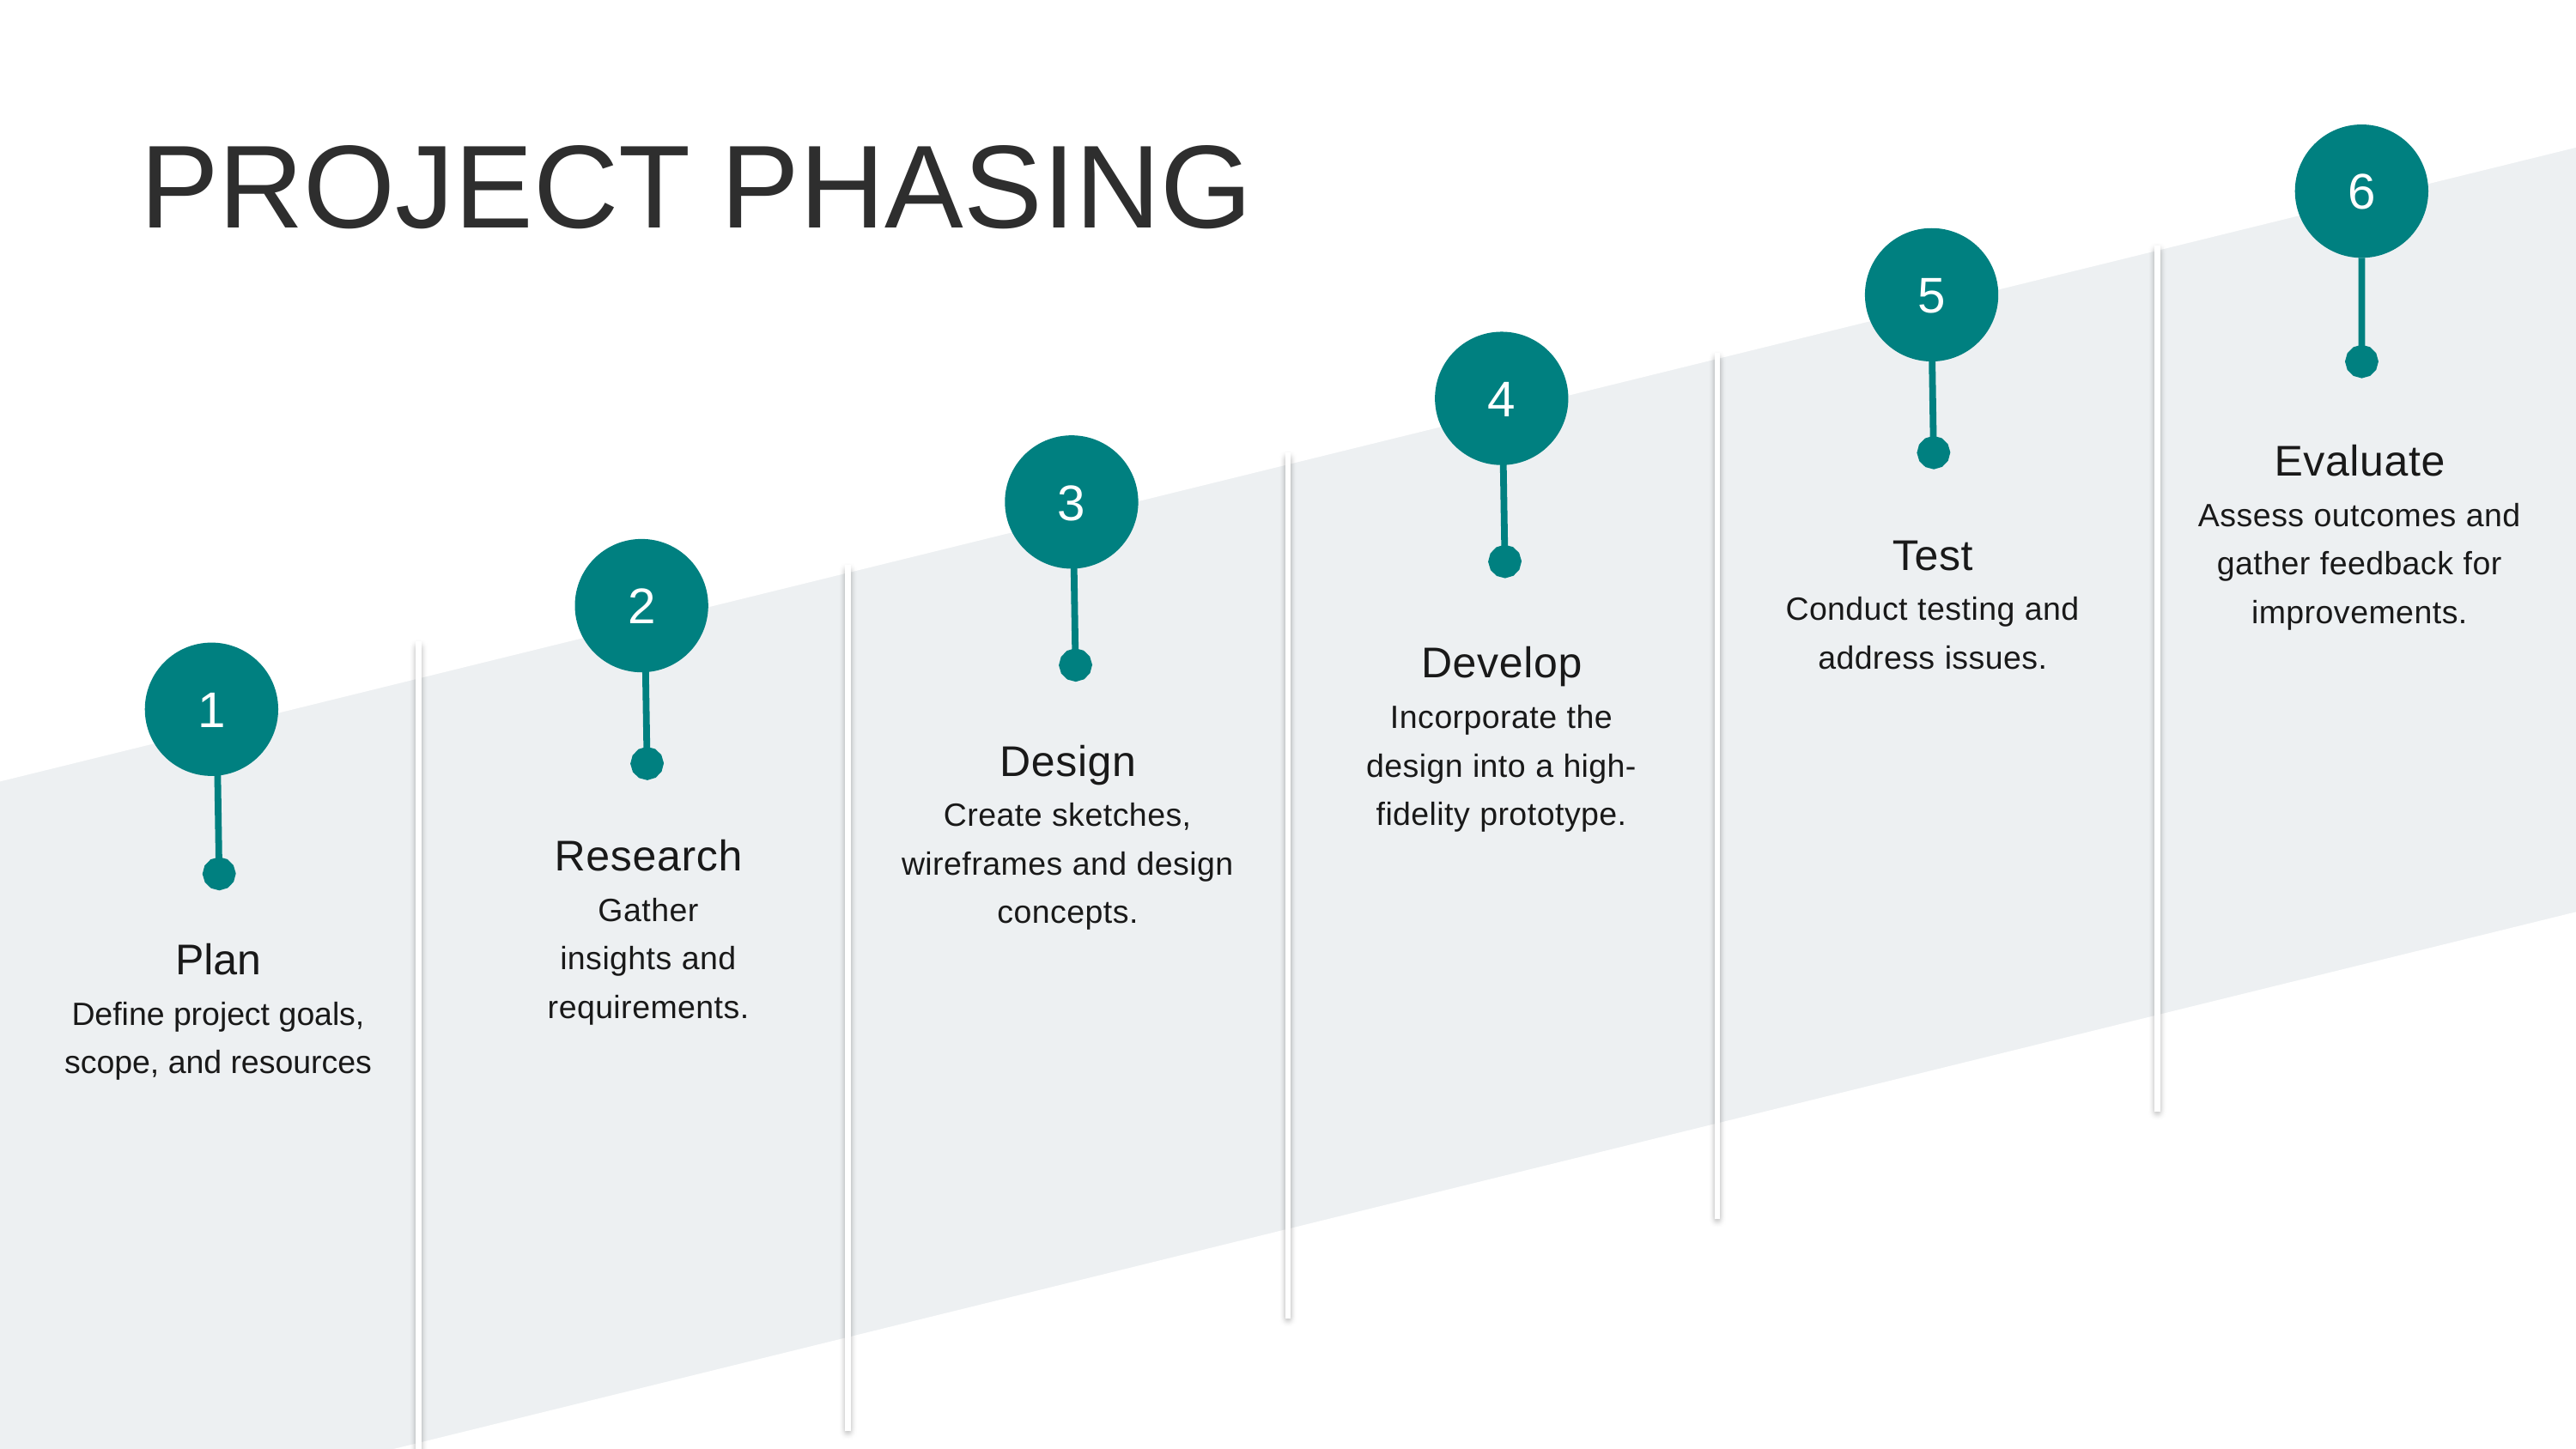

|  |  |  |  |  |  |
| --- | --- | --- | --- | --- | --- |

6
PROJECT PHASING

5

4

Evaluate
Assess outcomes and gather feedback for improvements.

3

Test
Conduct testing and address issues.

2

Develop
Incorporate the design into a high-fidelity prototype.

1

Design
Create sketches, wireframes and design concepts.

Research
Gather insights and requirements.
Plan
Define project goals, scope, and resources